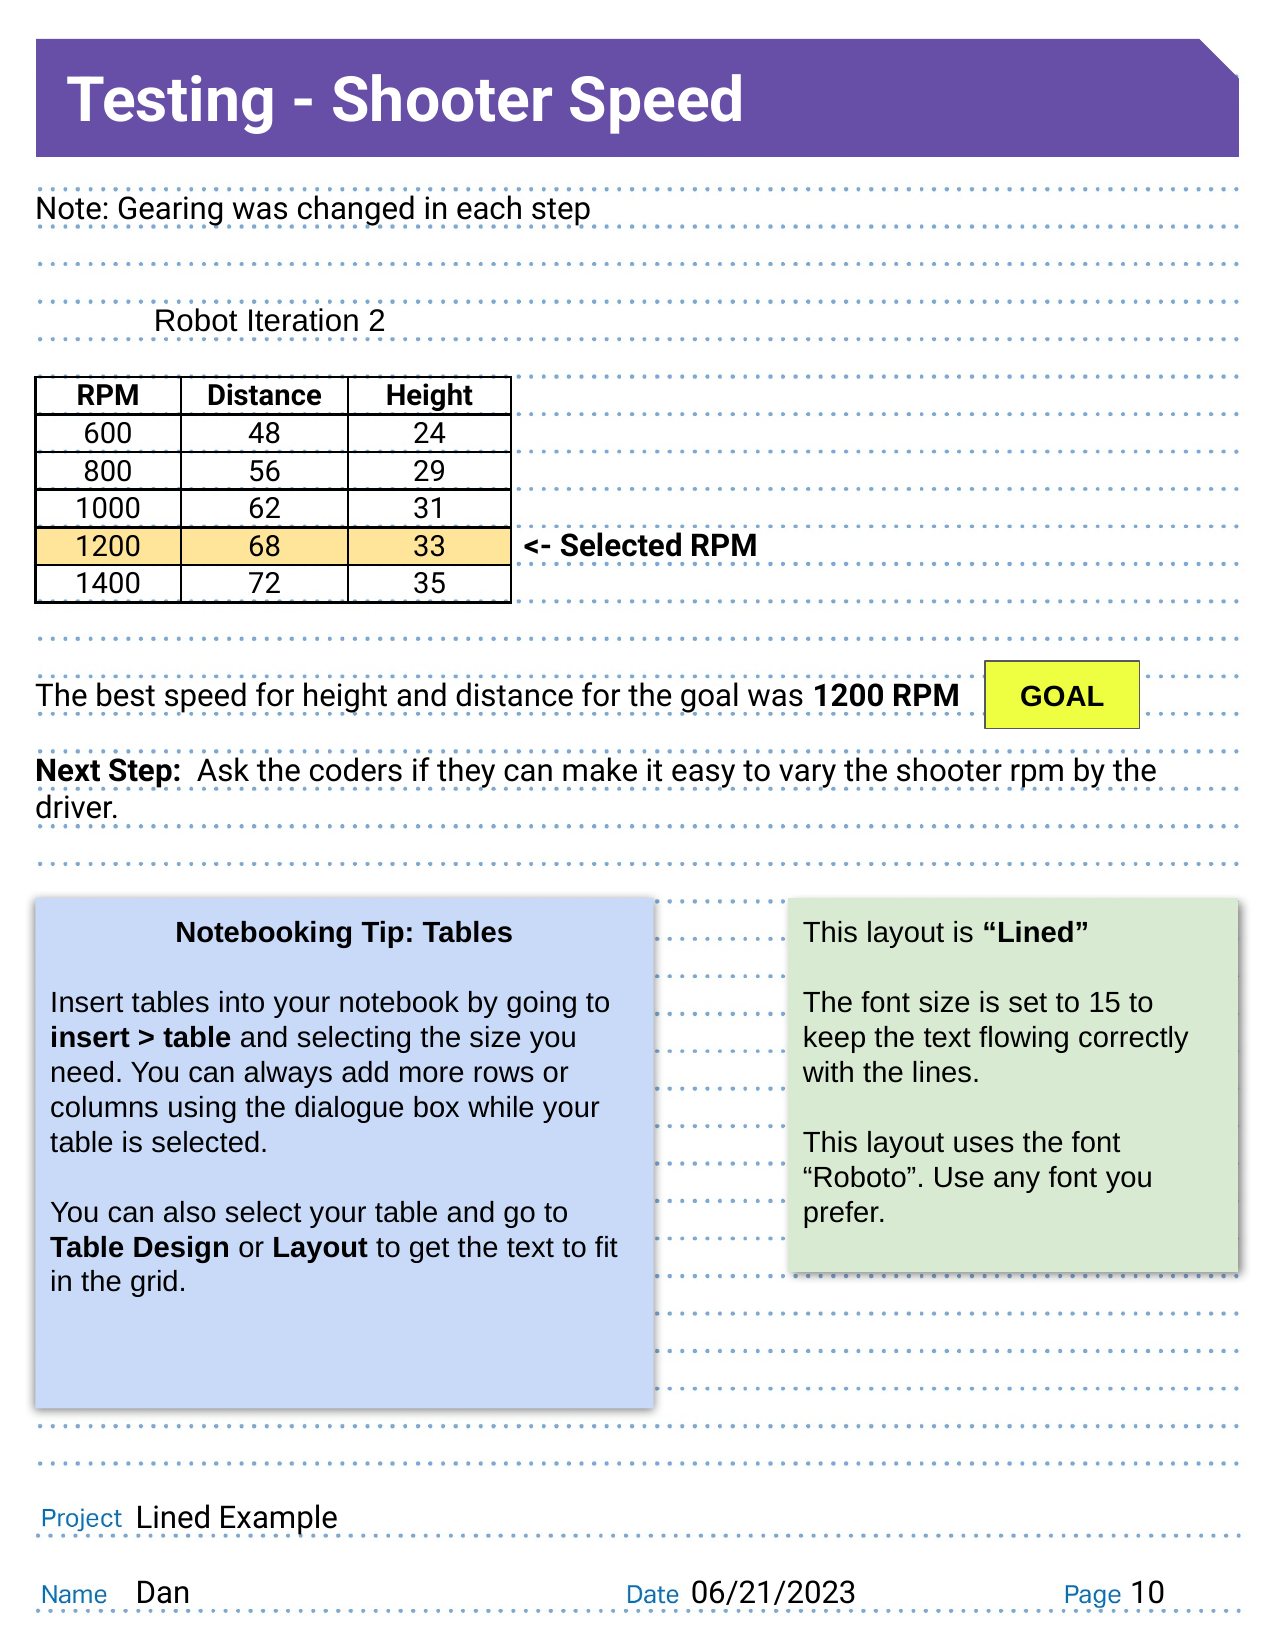

Note: Gearing was changed in each step

     Robot Iteration 2

			     <- Selected RPM

The best speed for height and distance for the goal was 1200 RPM

Next Step:  Ask the coders if they can make it easy to vary the shooter rpm by the driver.

Testing - Shooter Speed
| RPM | Distance | Height |
| --- | --- | --- |
| 600 | 48 | 24 |
| 800 | 56 | 29 |
| 1000 | 62 | 31 |
| 1200 | 68 | 33 |
| 1400 | 72 | 35 |
GOAL
This layout is “Lined”

The font size is set to 15 to keep the text flowing correctly with the lines.

This layout uses the font “Roboto”. Use any font you prefer.
Notebooking Tip: Tables

Insert tables into your notebook by going to insert > table and selecting the size you need. You can always add more rows or columns using the dialogue box while your table is selected.

You can also select your table and go to Table Design or Layout to get the text to fit in the grid.
# Lined Example
Dan
06/21/2023
10